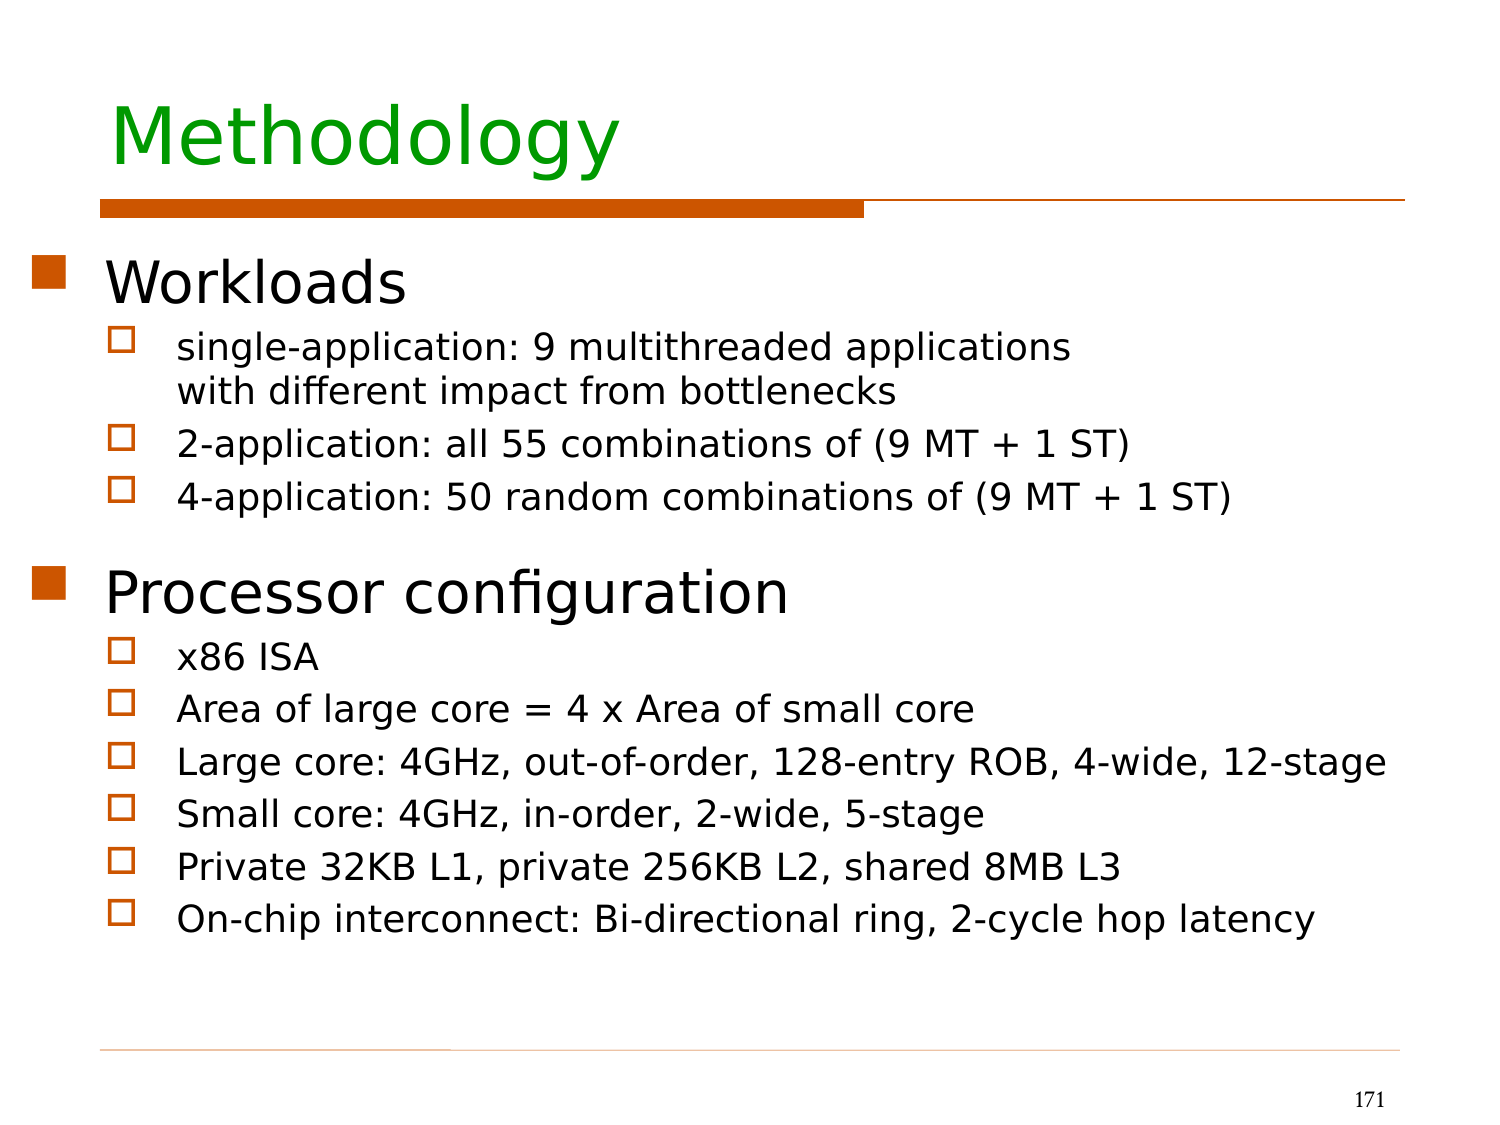

# Methodology
Workloads
single-application: 9 multithreaded applications
with different impact from bottlenecks
2-application: all 55 combinations of (9 MT + 1 ST)
4-application: 50 random combinations of (9 MT + 1 ST)

Processor configuration
x86 ISA
Area of large core = 4 x Area of small core
Large core: 4GHz, out-of-order, 128-entry ROB, 4-wide, 12-stage
Small core: 4GHz, in-order, 2-wide, 5-stage
Private 32KB L1, private 256KB L2, shared 8MB L3
On-chip interconnect: Bi-directional ring, 2-cycle hop latency
171